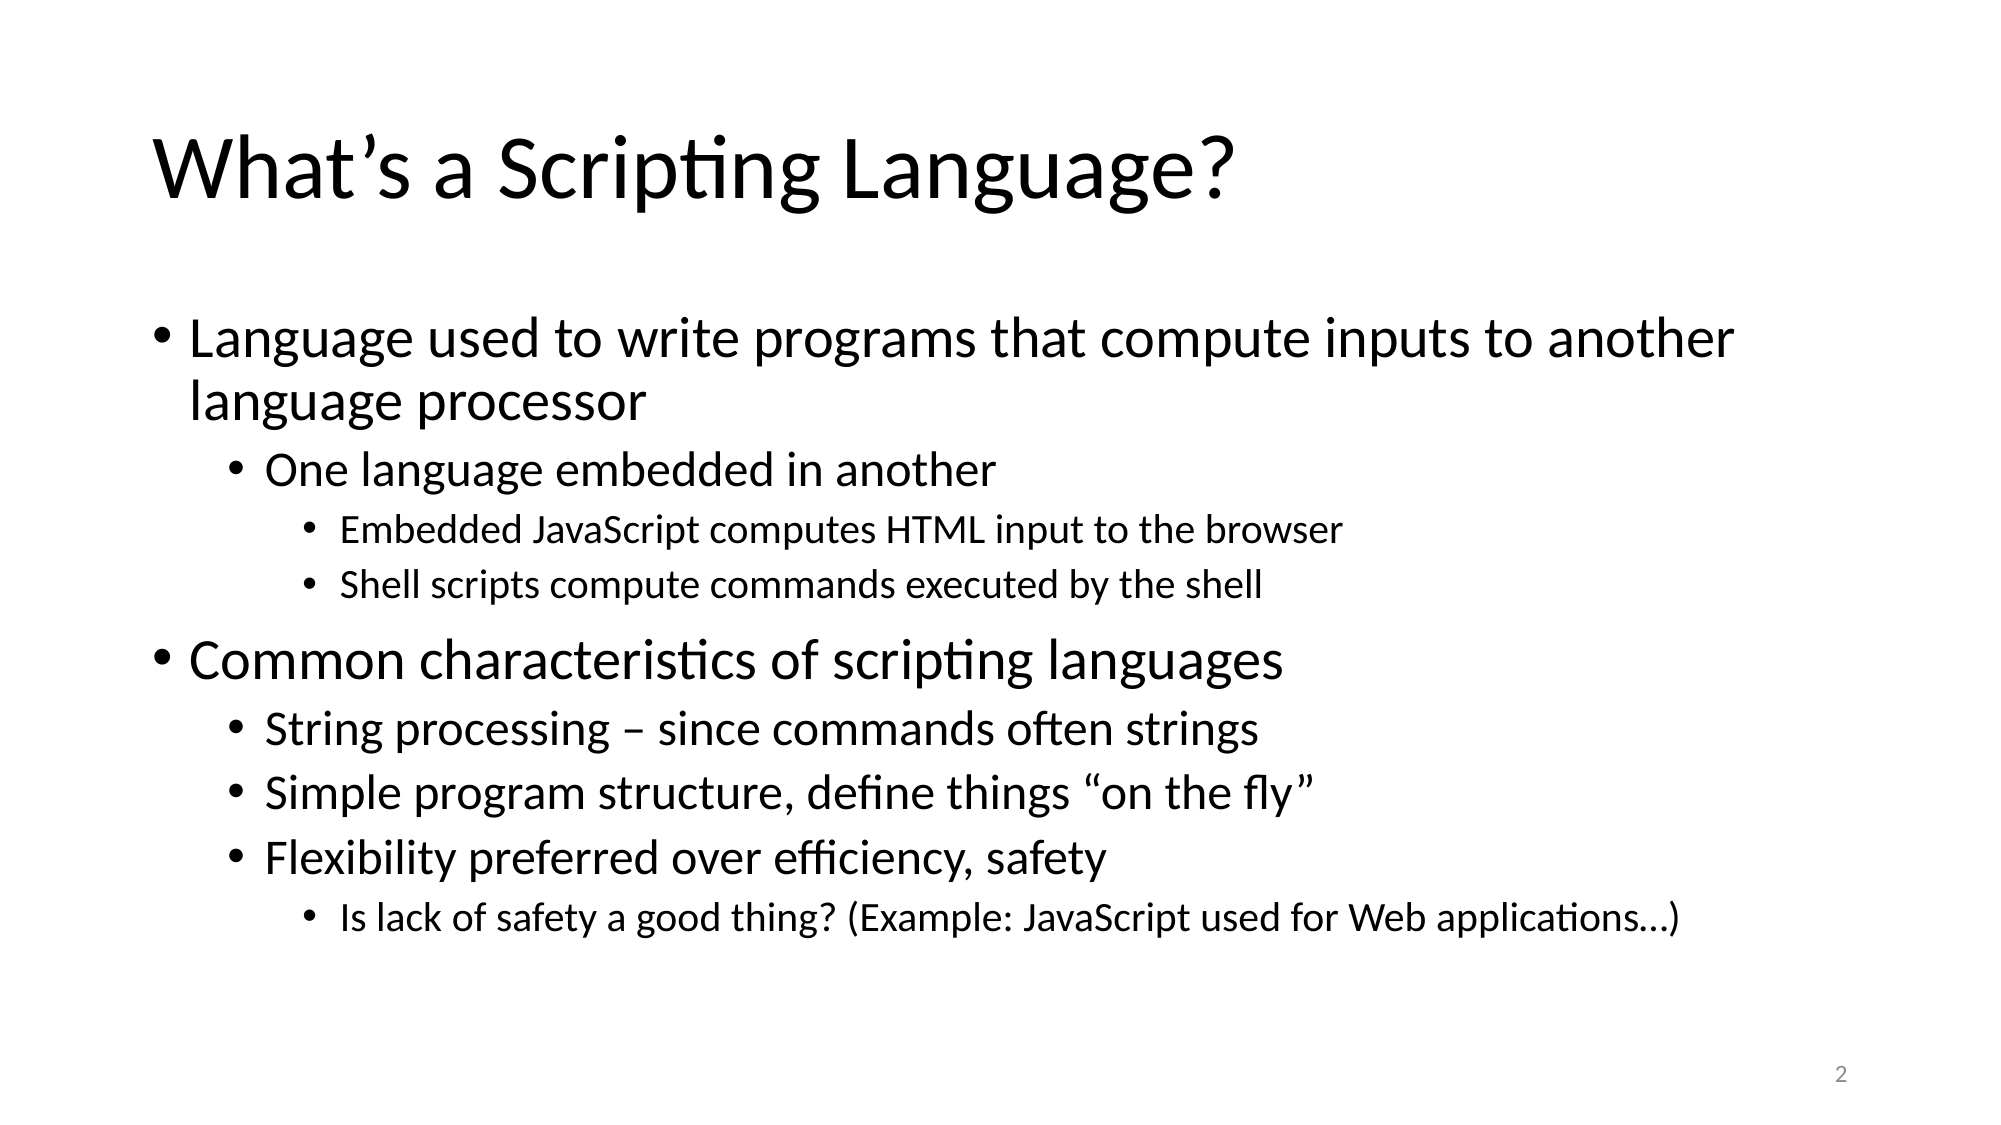

# What’s a Scripting Language?
Language used to write programs that compute inputs to another language processor
One language embedded in another
Embedded JavaScript computes HTML input to the browser
Shell scripts compute commands executed by the shell
Common characteristics of scripting languages
String processing – since commands often strings
Simple program structure, define things “on the fly”
Flexibility preferred over efficiency, safety
Is lack of safety a good thing? (Example: JavaScript used for Web applications…)

2